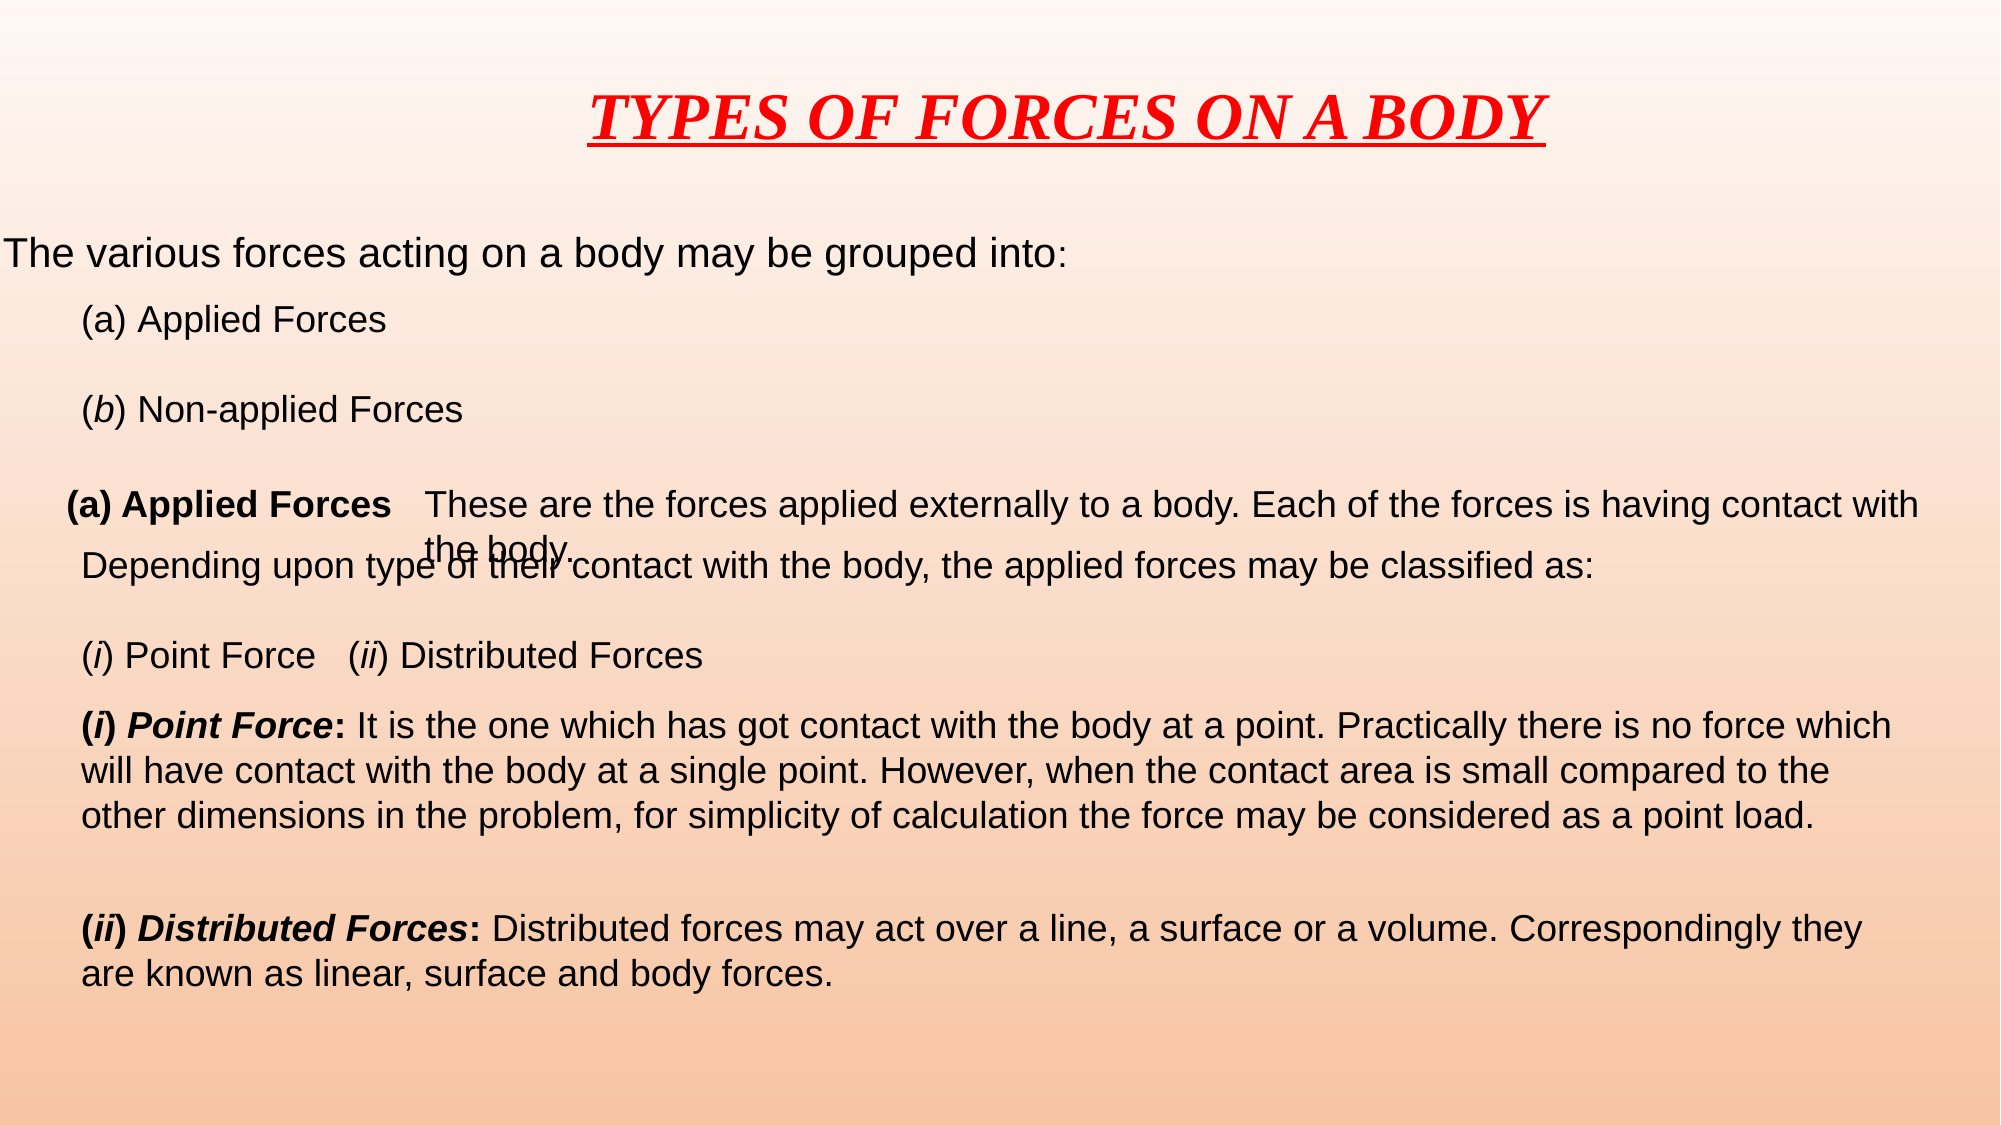

TYPES OF FORCES ON A BODY
The various forces acting on a body may be grouped into:
Applied Forces

(b) Non-applied Forces
(a) Applied Forces
These are the forces applied externally to a body. Each of the forces is having contact with the body.
Depending upon type of their contact with the body, the applied forces may be classified as:

(i) Point Force   (ii) Distributed Forces
(i) Point Force: It is the one which has got contact with the body at a point. Practically there is no force which will have contact with the body at a single point. However, when the contact area is small compared to the other dimensions in the problem, for simplicity of calculation the force may be considered as a point load.
(ii) Distributed Forces: Distributed forces may act over a line, a surface or a volume. Correspondingly they are known as linear, surface and body forces.